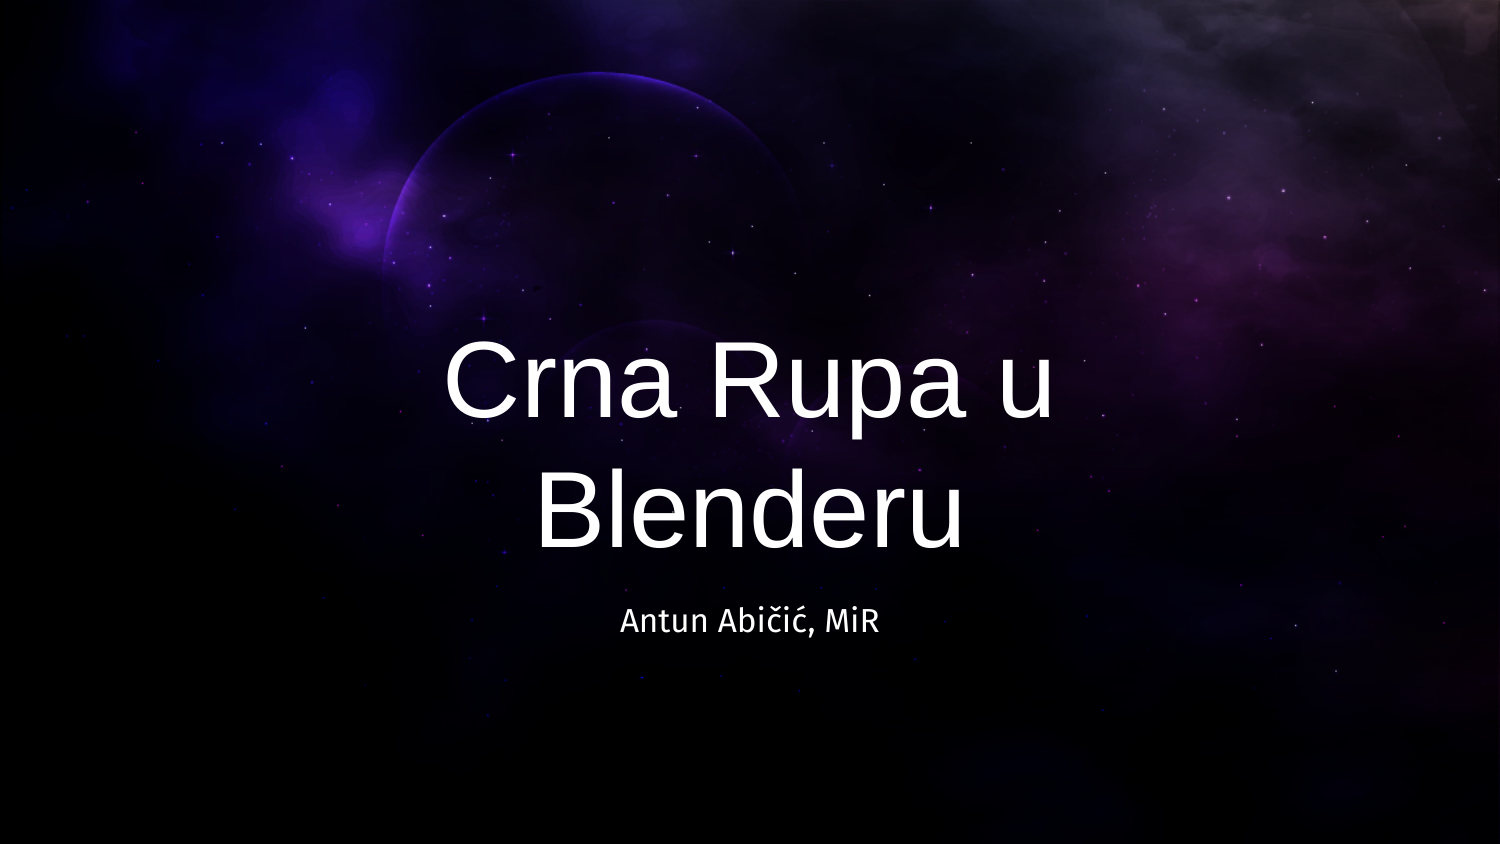

# Crna Rupa u Blenderu
Antun Abičić, MiR